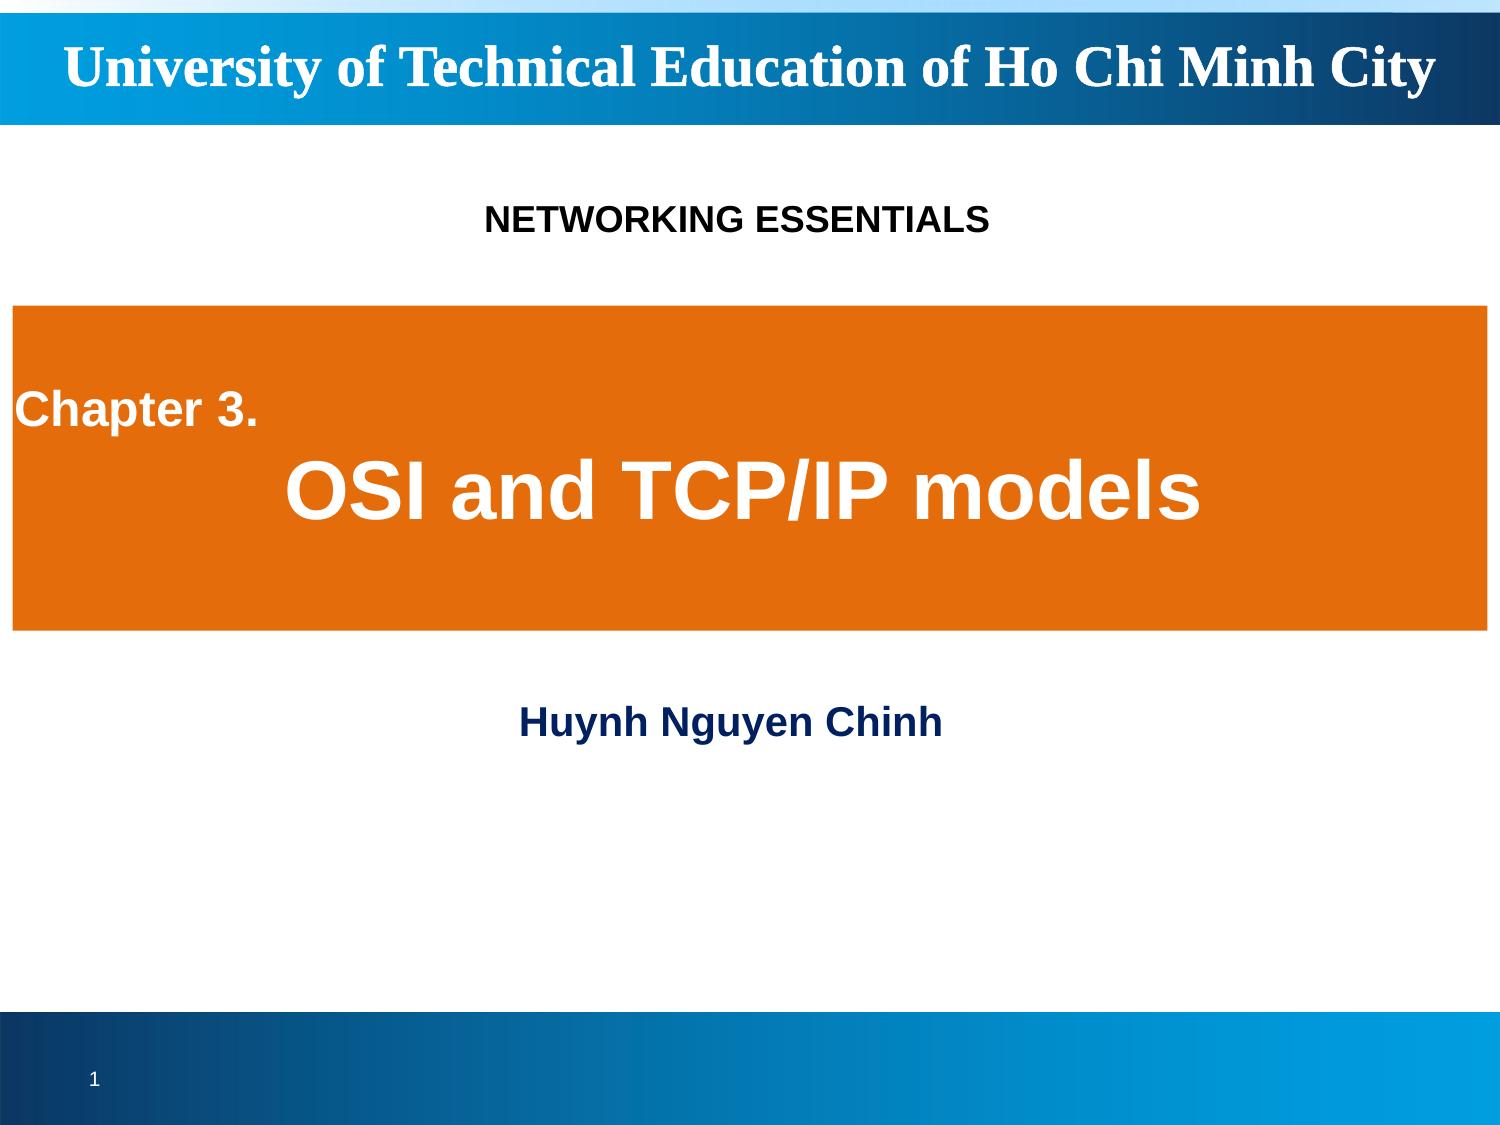

University of Technical Education of Ho Chi Minh City

NETWORKING ESSENTIALS
Chapter 3.
OSI and TCP/IP models

Huynh Nguyen Chinh